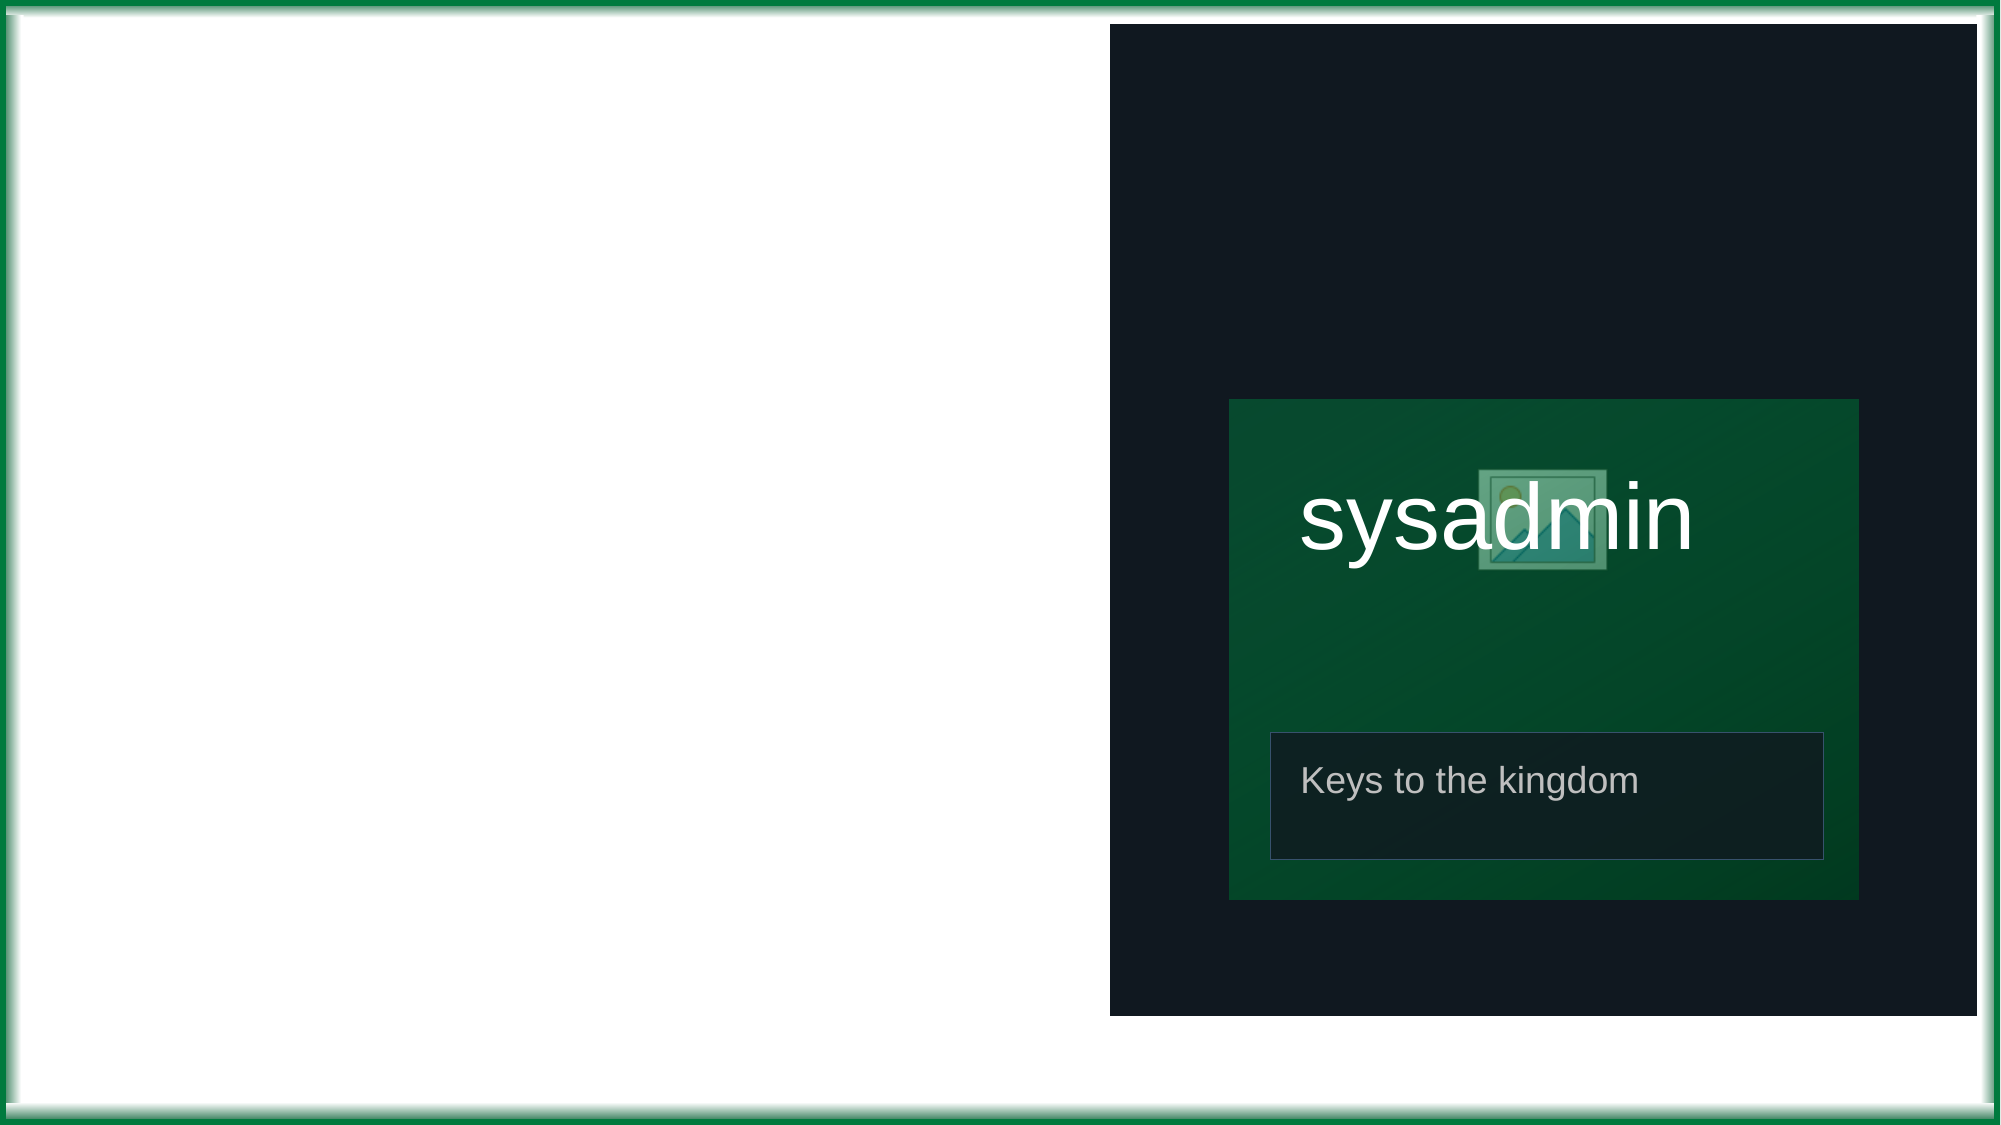

21

# sysadmin
Keys to the kingdom